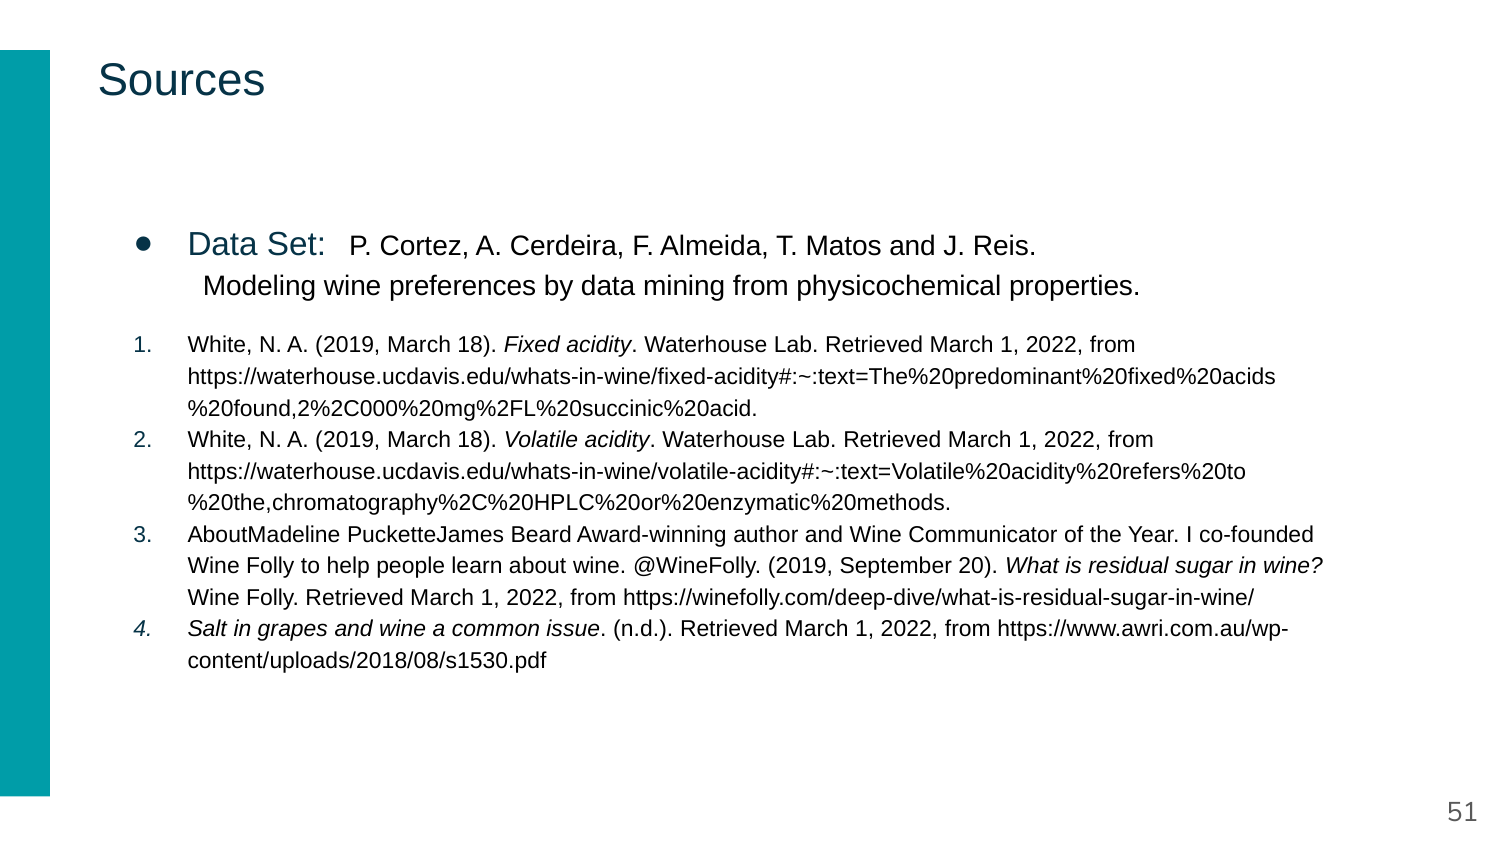

Sources

Data Set:   P. Cortez, A. Cerdeira, F. Almeida, T. Matos and J. Reis.
  Modeling wine preferences by data mining from physicochemical properties.
White, N. A. (2019, March 18). Fixed acidity. Waterhouse Lab. Retrieved March 1, 2022, from https://waterhouse.ucdavis.edu/whats-in-wine/fixed-acidity#:~:text=The%20predominant%20fixed%20acids%20found,2%2C000%20mg%2FL%20succinic%20acid.
White, N. A. (2019, March 18). Volatile acidity. Waterhouse Lab. Retrieved March 1, 2022, from https://waterhouse.ucdavis.edu/whats-in-wine/volatile-acidity#:~:text=Volatile%20acidity%20refers%20to%20the,chromatography%2C%20HPLC%20or%20enzymatic%20methods.
AboutMadeline PucketteJames Beard Award-winning author and Wine Communicator of the Year. I co-founded Wine Folly to help people learn about wine. @WineFolly. (2019, September 20). What is residual sugar in wine? Wine Folly. Retrieved March 1, 2022, from https://winefolly.com/deep-dive/what-is-residual-sugar-in-wine/
Salt in grapes and wine a common issue. (n.d.). Retrieved March 1, 2022, from https://www.awri.com.au/wp-content/uploads/2018/08/s1530.pdf
51